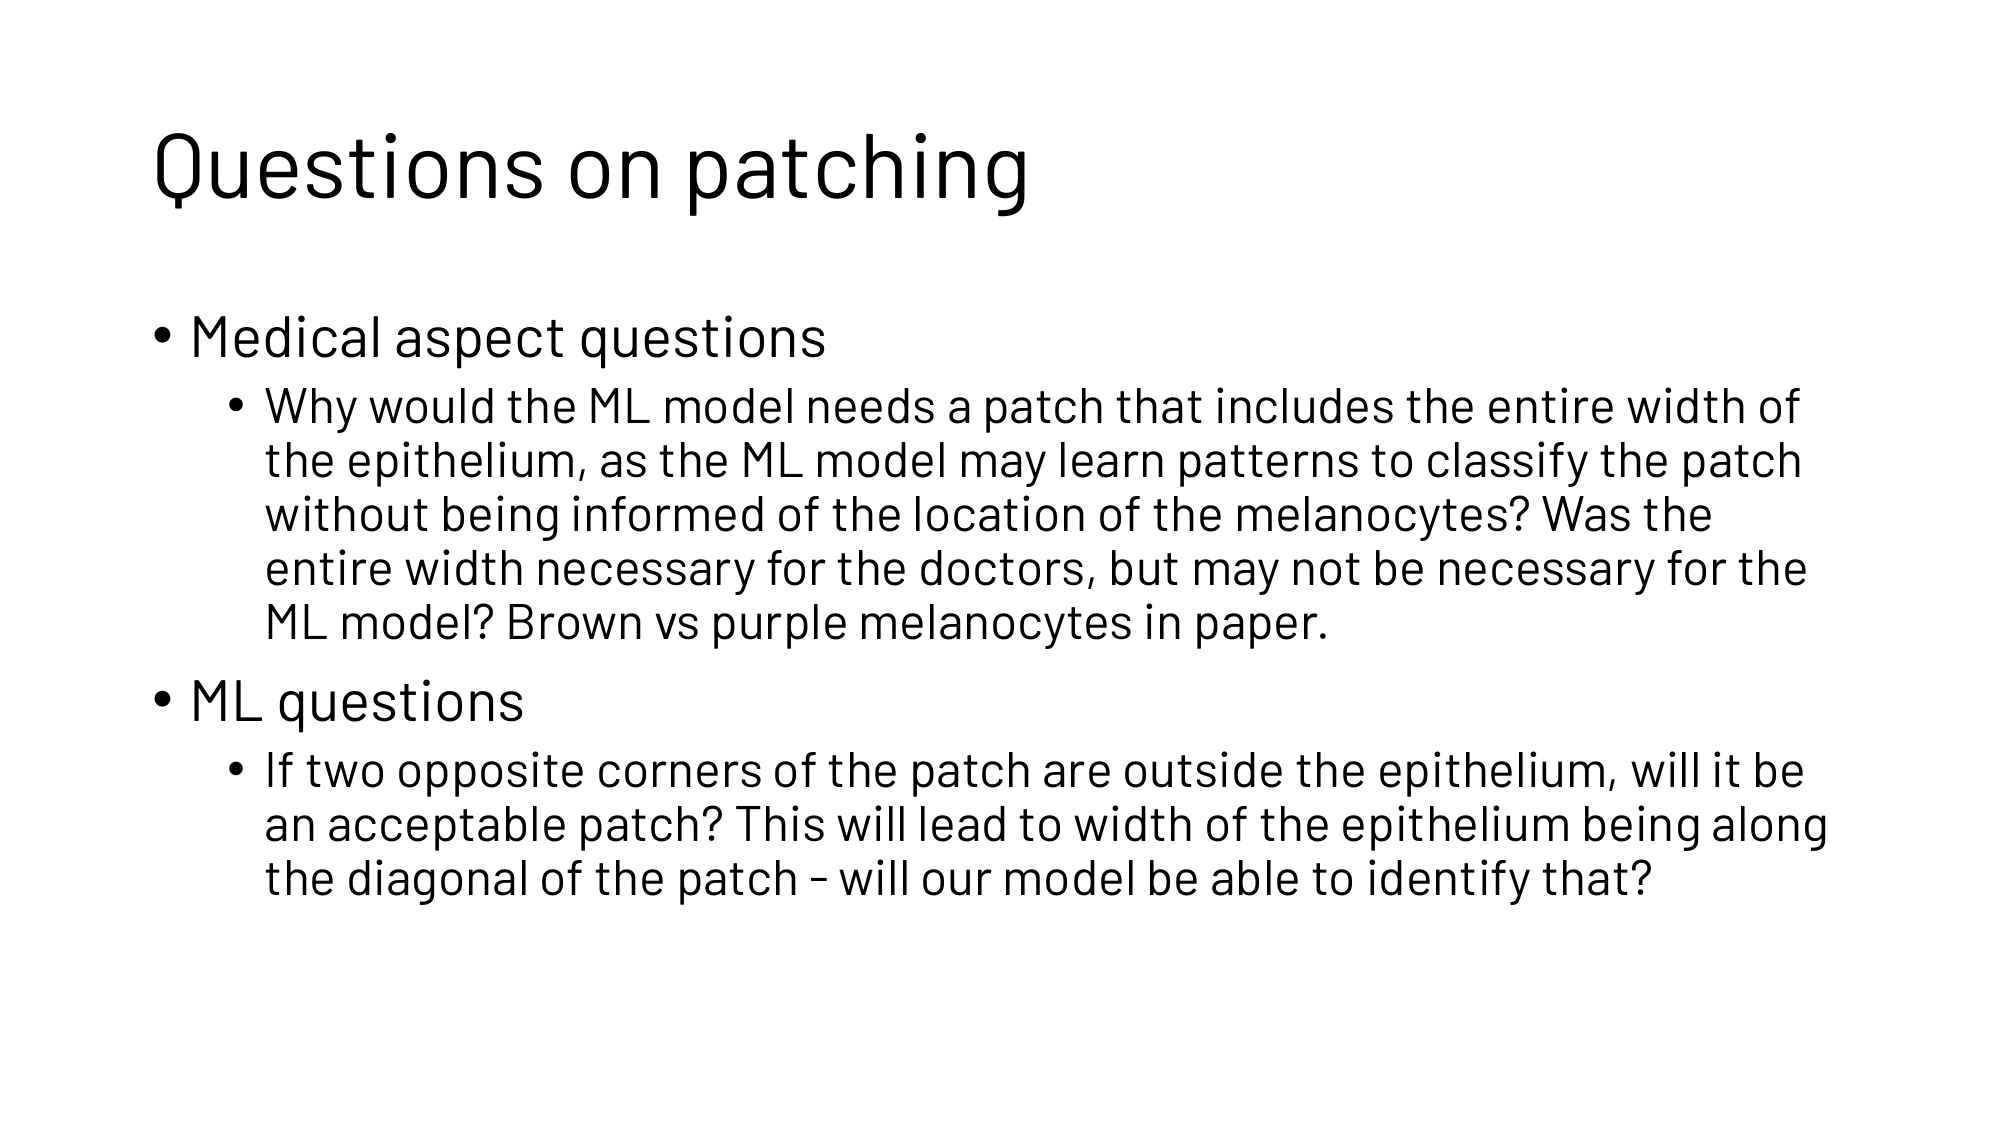

# Questions on patching
Medical aspect questions
Why would the ML model needs a patch that includes the entire width of the epithelium, as the ML model may learn patterns to classify the patch without being informed of the location of the melanocytes? Was the entire width necessary for the doctors, but may not be necessary for the ML model? Brown vs purple melanocytes in paper.
ML questions
If two opposite corners of the patch are outside the epithelium, will it be an acceptable patch? This will lead to width of the epithelium being along the diagonal of the patch - will our model be able to identify that?